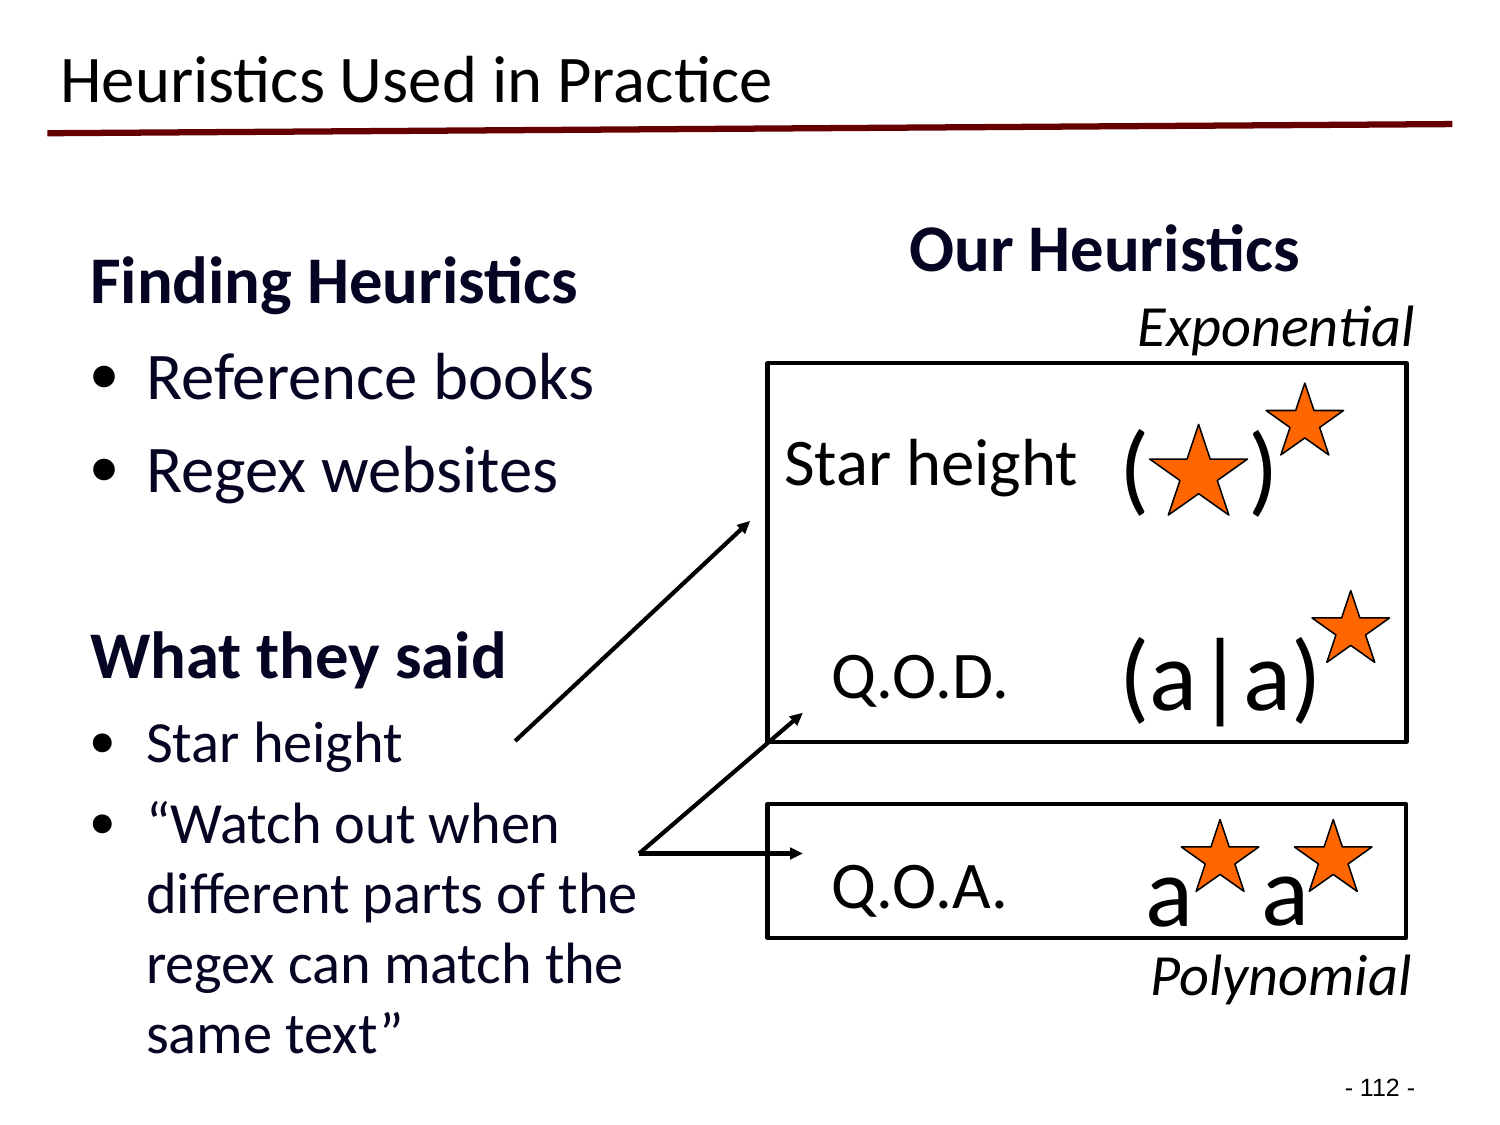

# Heuristics Used in Practice
Our Heuristics
Finding Heuristics
Exponential
Reference books
Regex websites

What they said
Star height
“Watch out when different parts of the regex can match the same text”

(
)

Star height

(a|a)
Q.O.D.

a
a
Q.O.A.
Polynomial